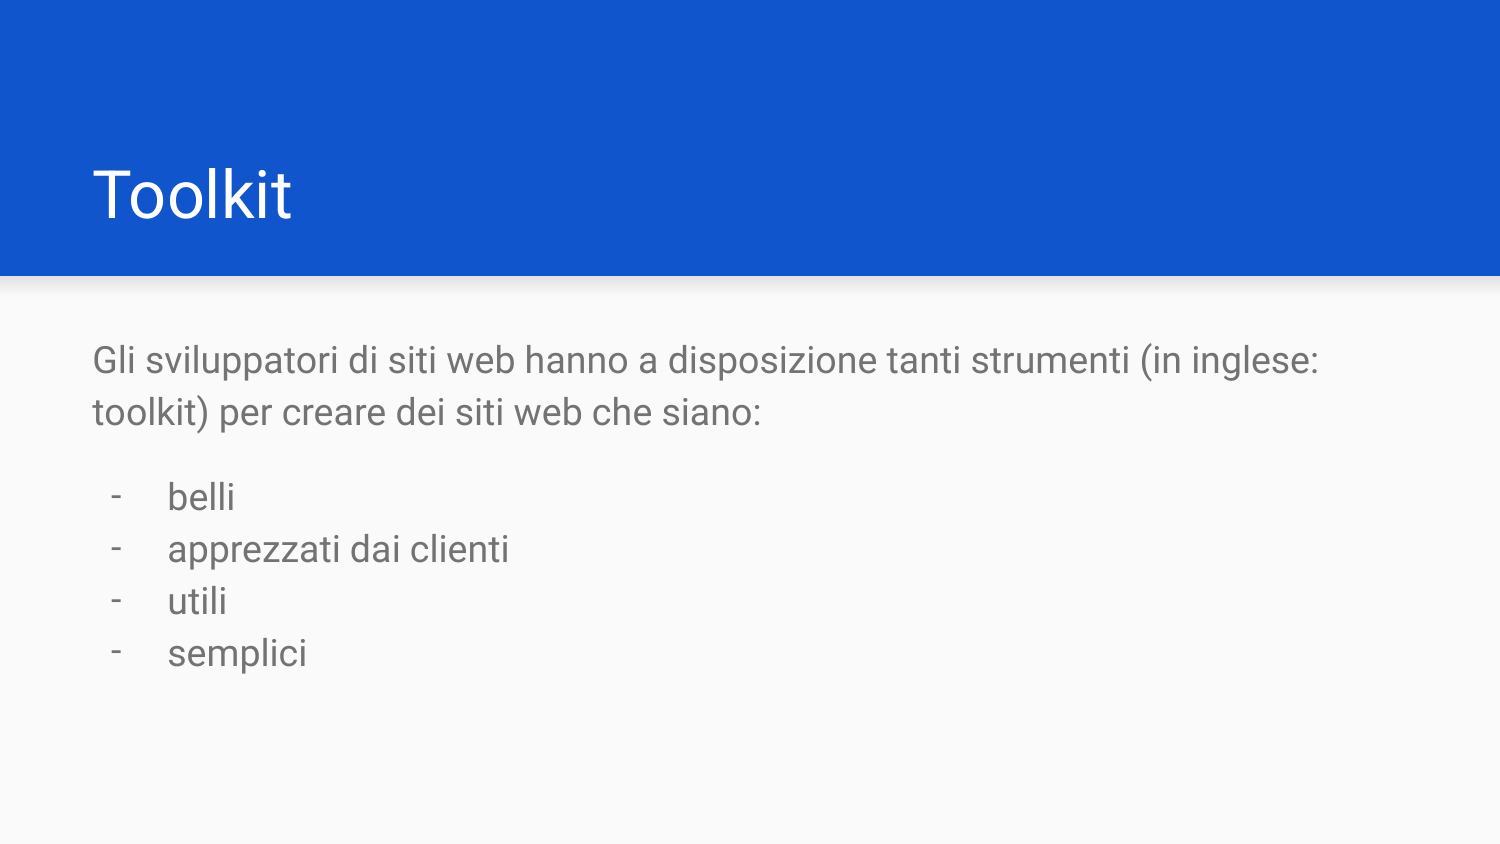

# Toolkit
Gli sviluppatori di siti web hanno a disposizione tanti strumenti (in inglese: toolkit) per creare dei siti web che siano:
belli
apprezzati dai clienti
utili
semplici